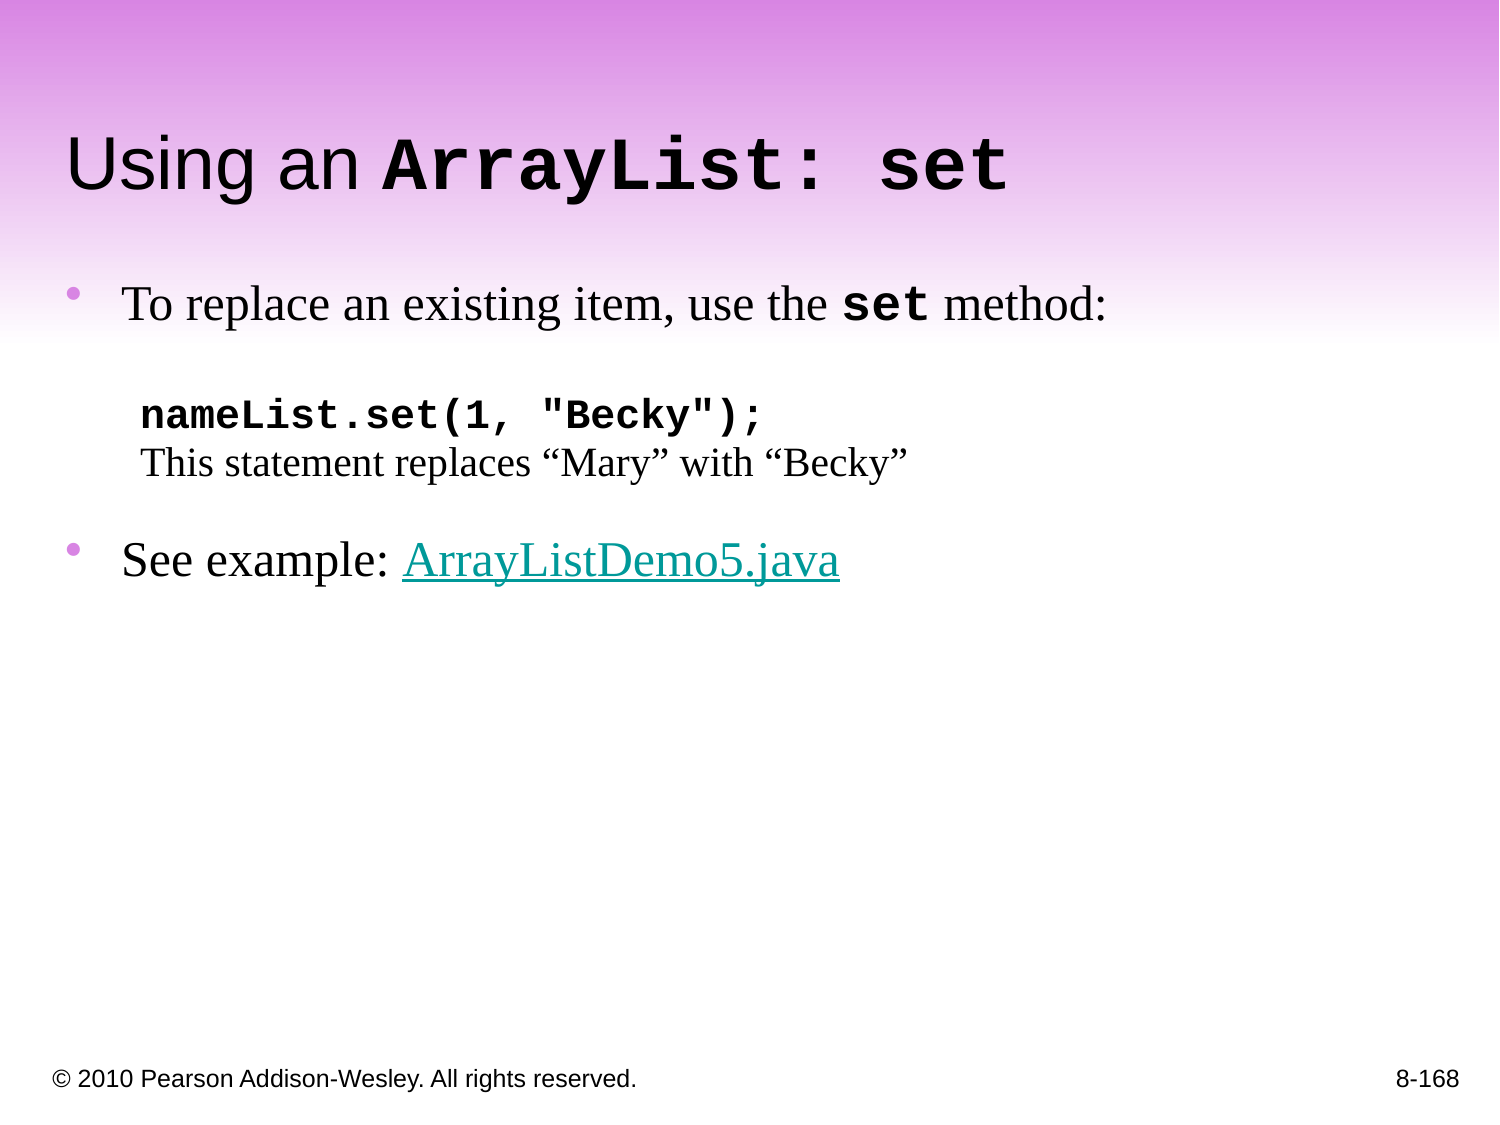

Using an ArrayList: set
To replace an existing item, use the set method:

nameList.set(1, "Becky");
This statement replaces “Mary” with “Becky”

See example: ArrayListDemo5.java

8-168